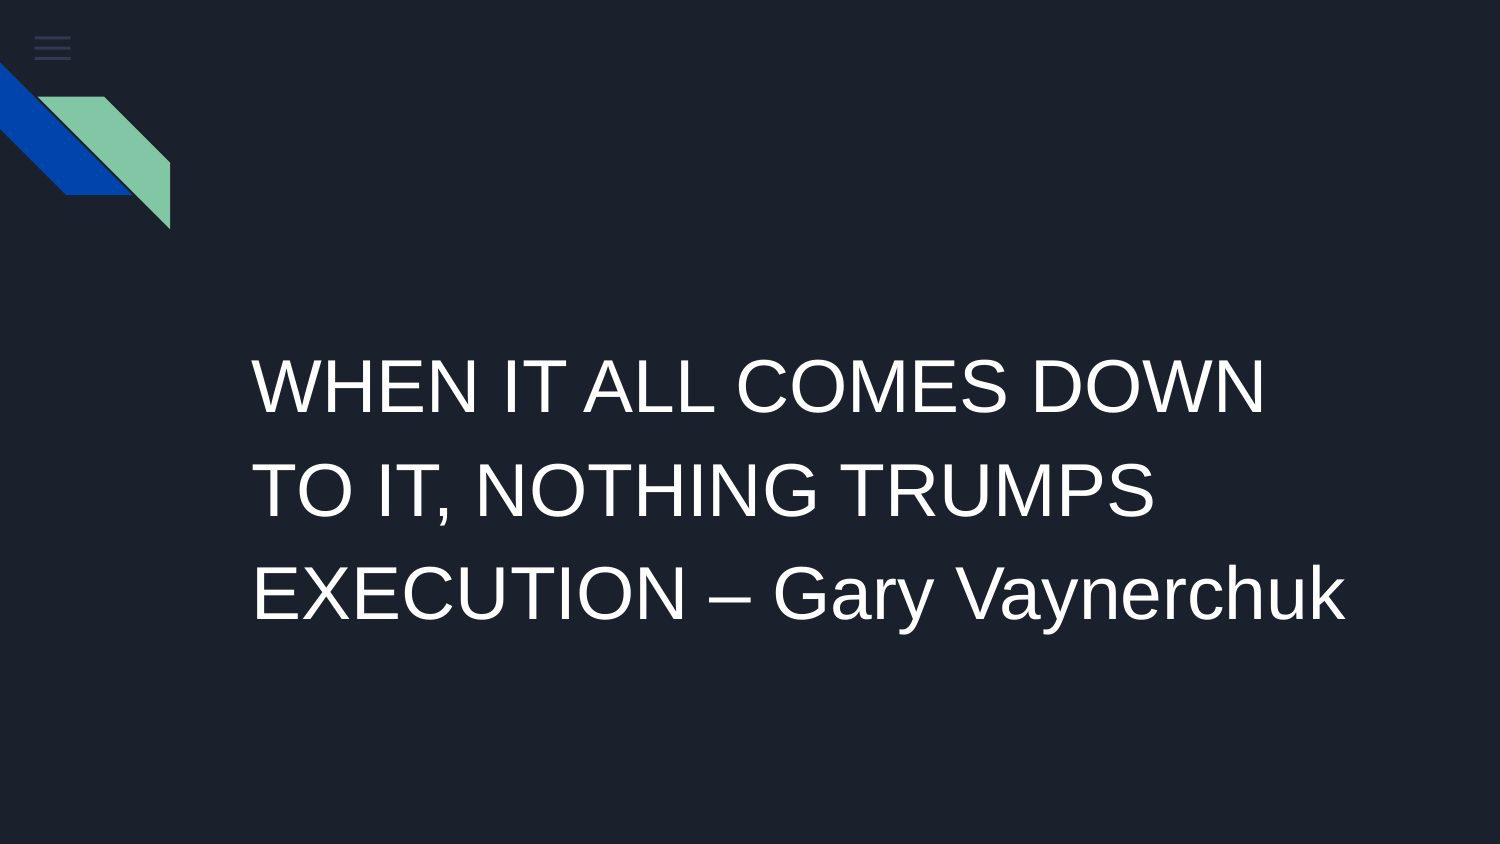

#
WHEN IT ALL COMES DOWN TO IT, NOTHING TRUMPS EXECUTION – Gary Vaynerchuk